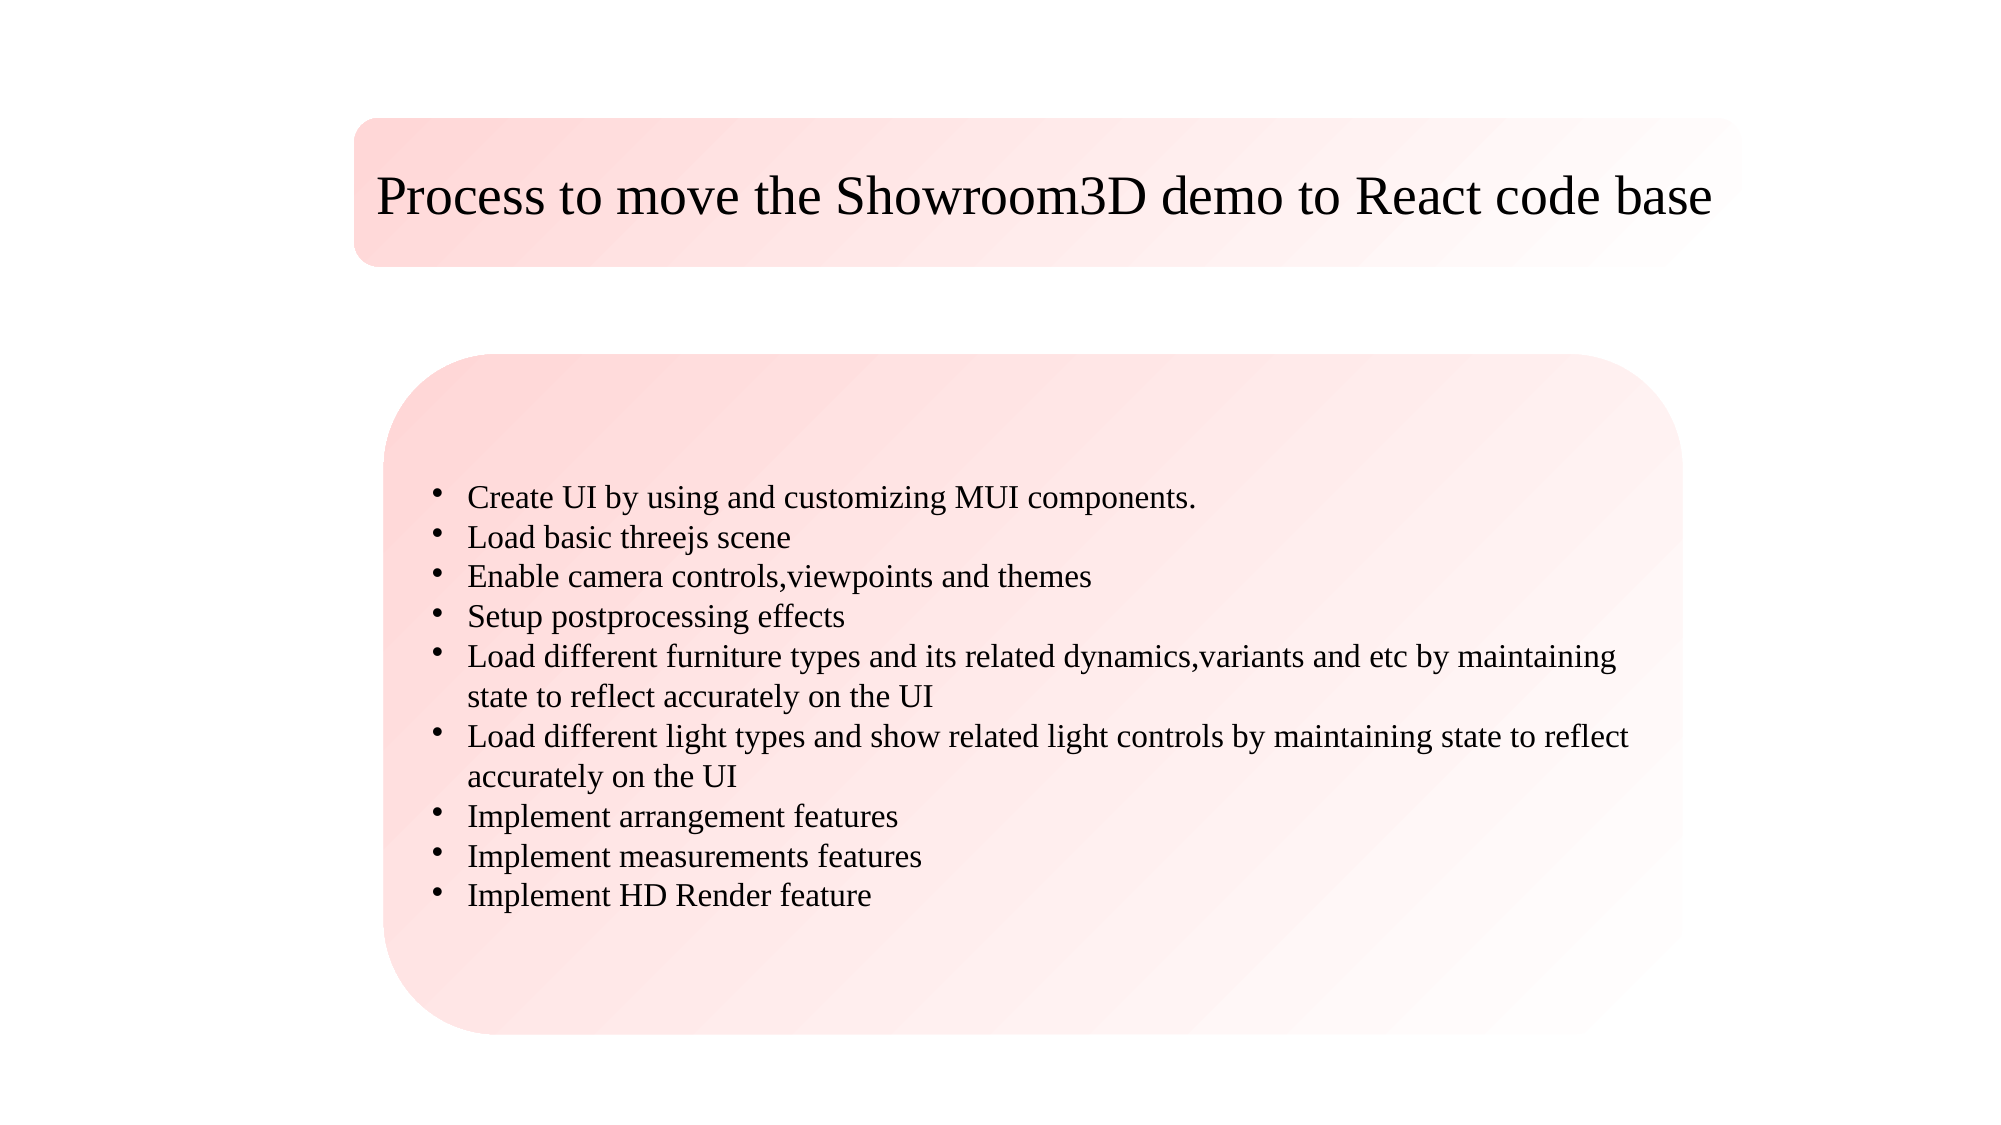

Process to move the Showroom3D demo to React code base
Create UI by using and customizing MUI components.
Load basic threejs scene
Enable camera controls,viewpoints and themes
Setup postprocessing effects
Load different furniture types and its related dynamics,variants and etc by maintaining state to reflect accurately on the UI
Load different light types and show related light controls by maintaining state to reflect accurately on the UI
Implement arrangement features
Implement measurements features
Implement HD Render feature